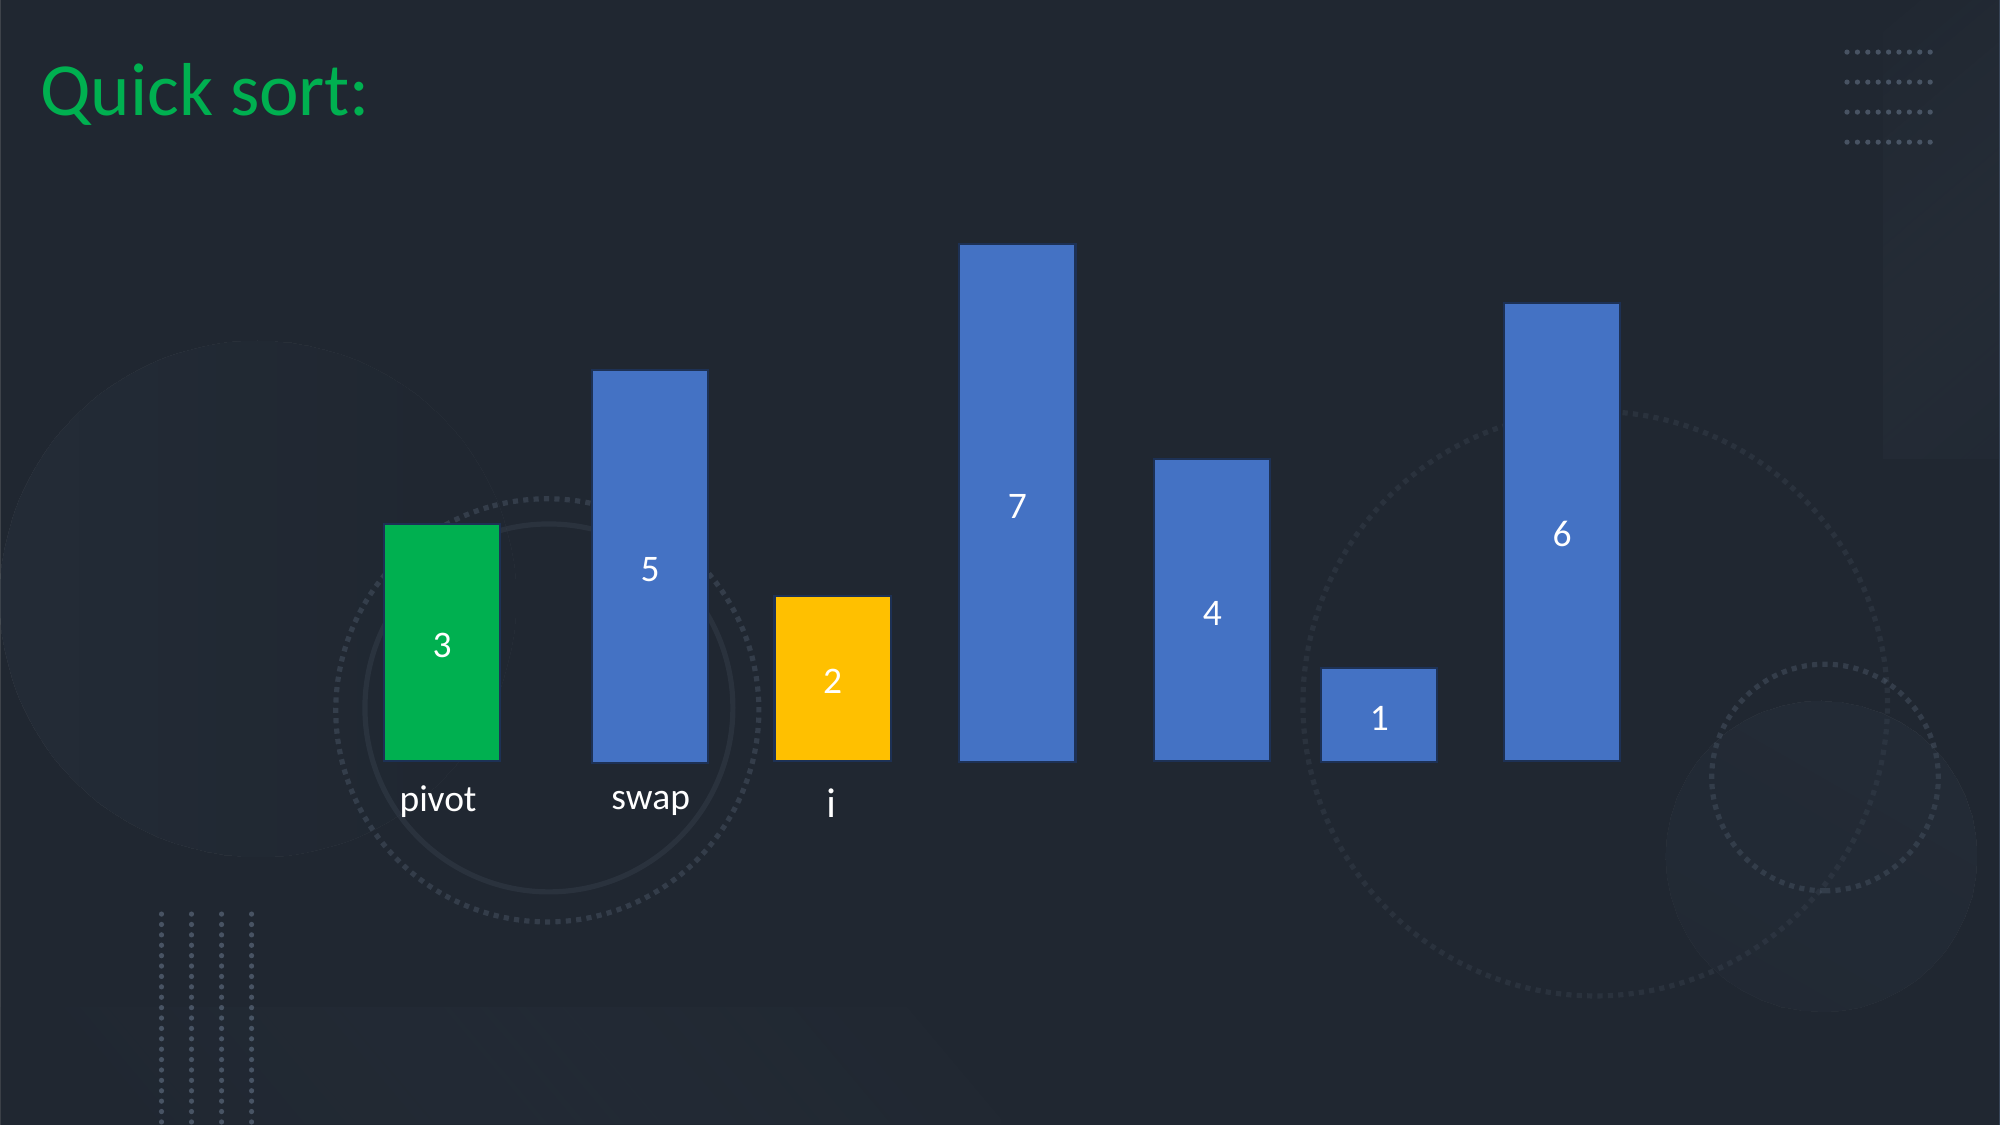

Quick sort:

7
6

5
4
3
2
1
swap
pivot
i